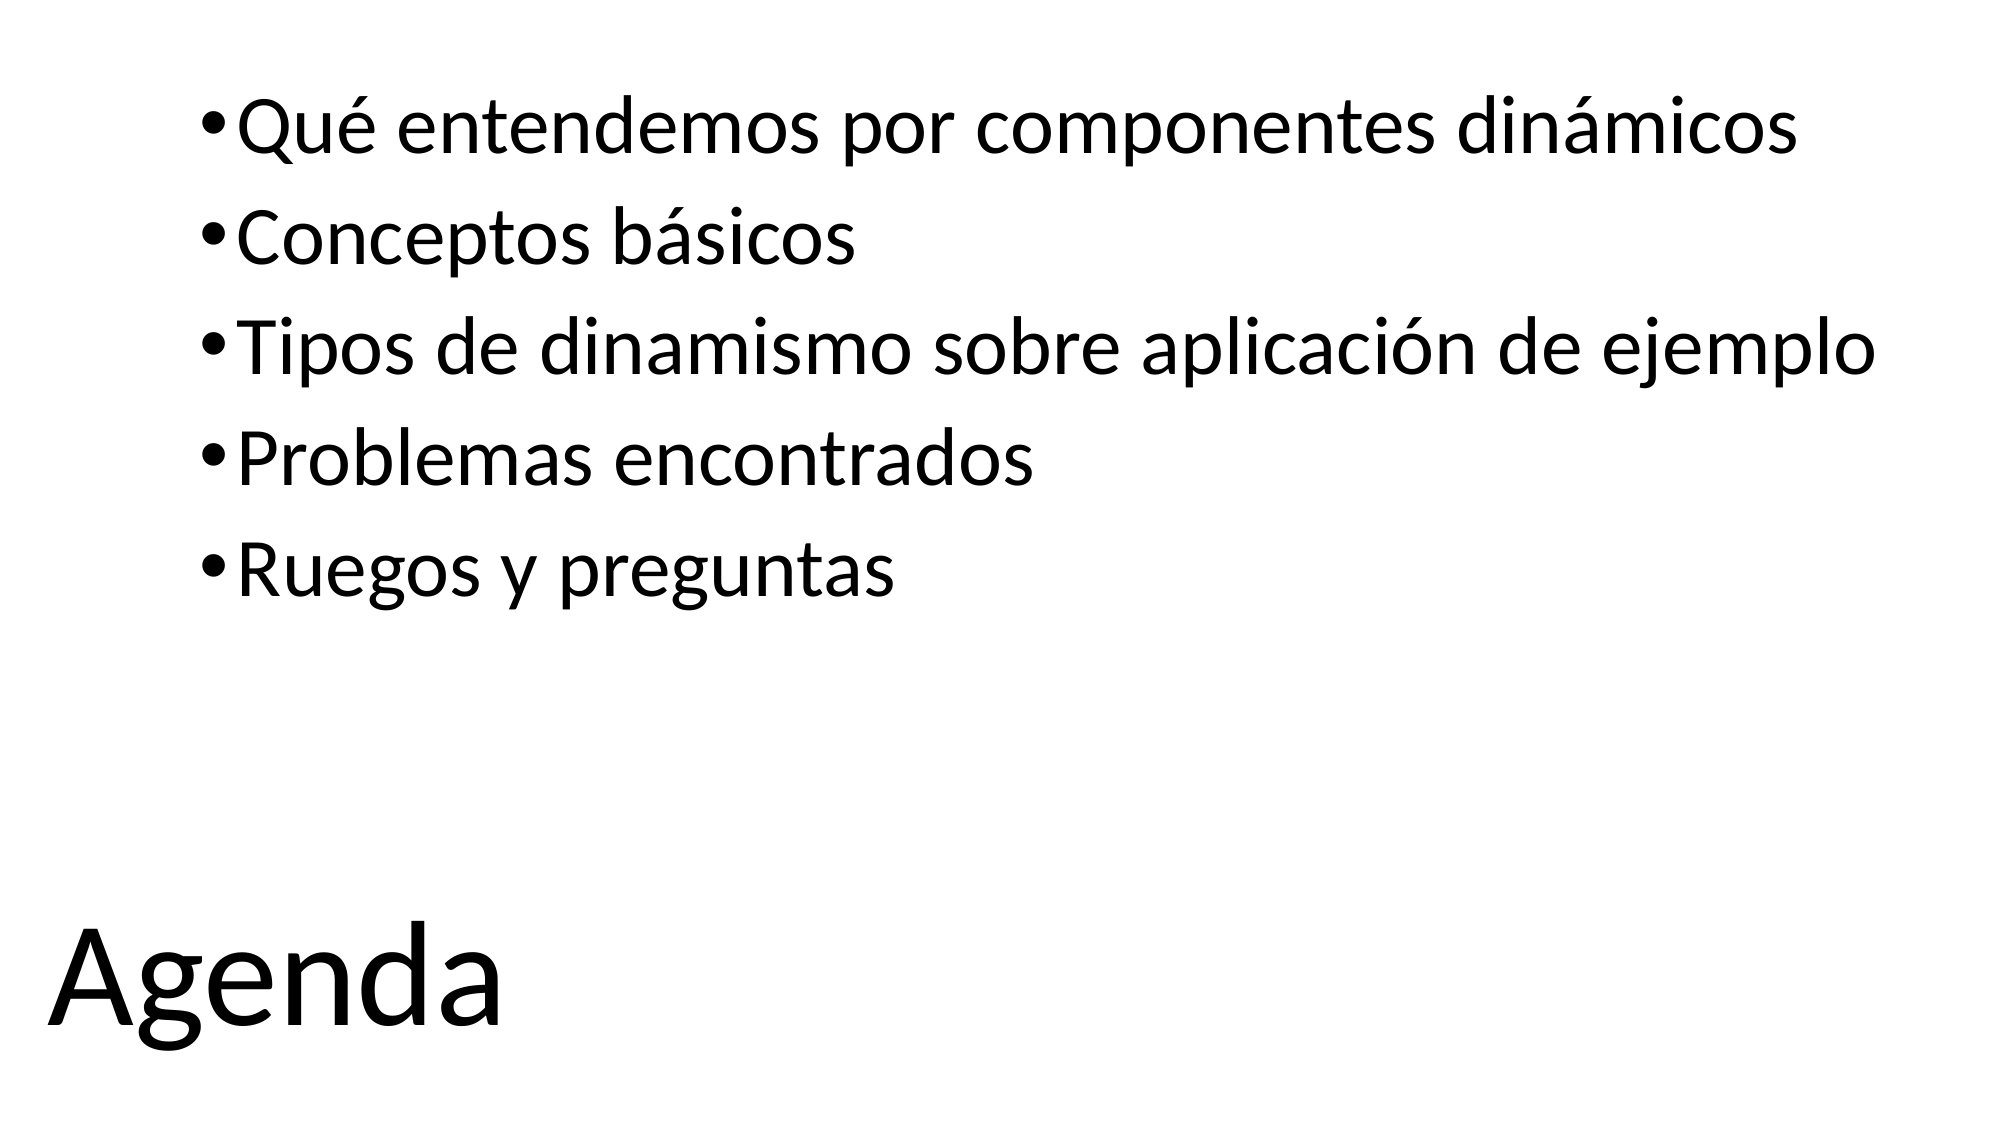

Qué entendemos por componentes dinámicos
Conceptos básicos
Tipos de dinamismo sobre aplicación de ejemplo
Problemas encontrados
Ruegos y preguntas

# Agenda